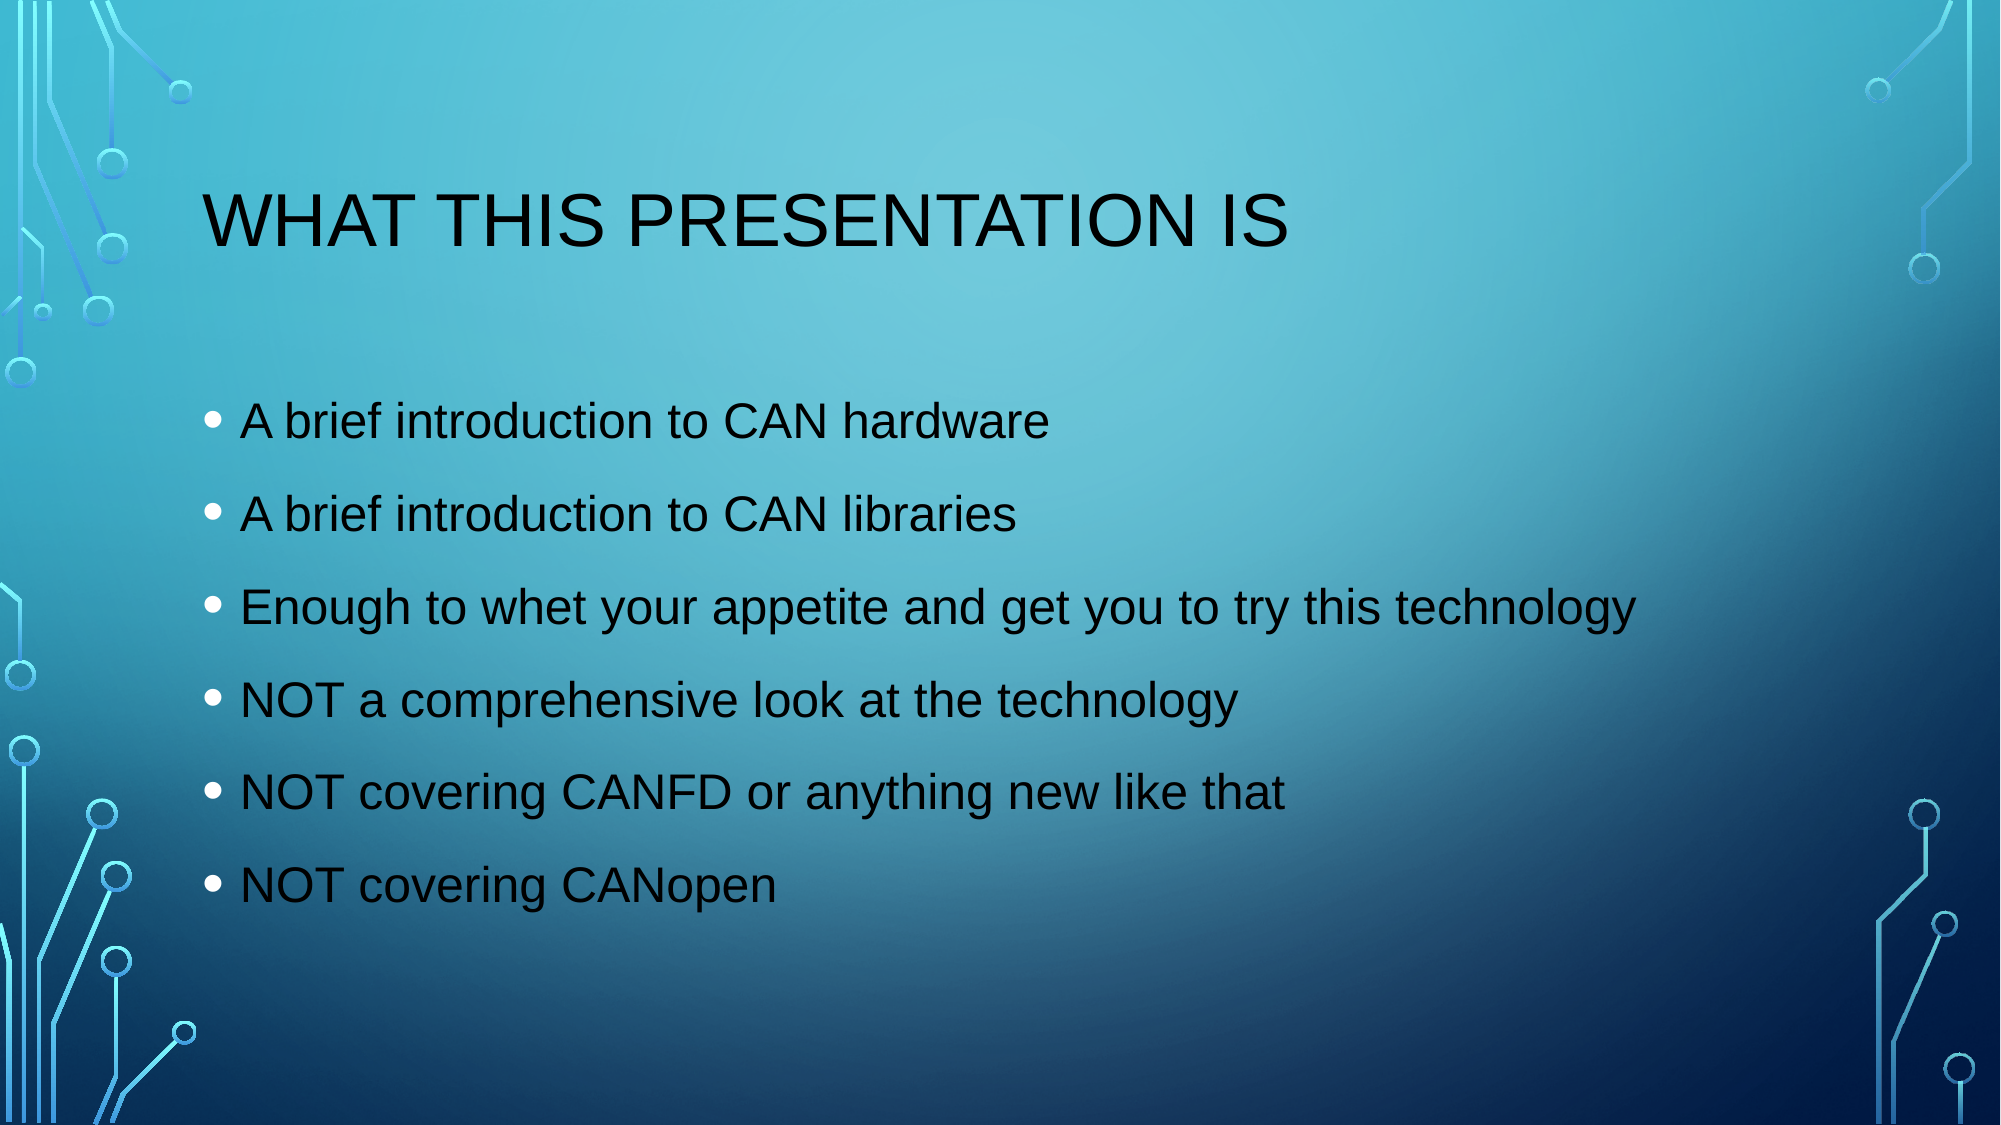

# What this presentation is
A brief introduction to CAN hardware
A brief introduction to CAN libraries
Enough to whet your appetite and get you to try this technology
NOT a comprehensive look at the technology
NOT covering CANFD or anything new like that
NOT covering CANopen